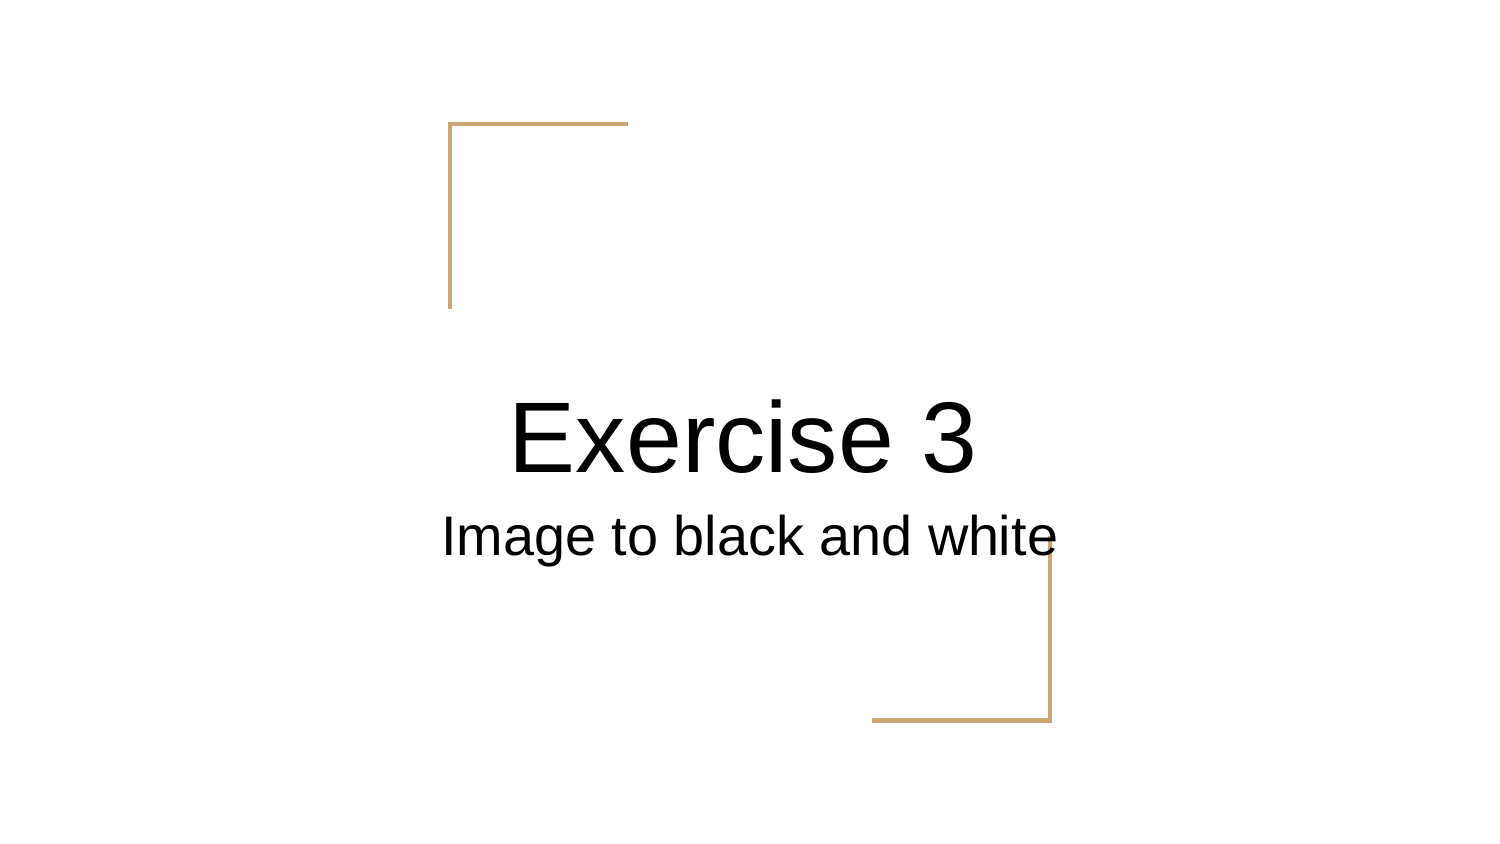

# Exercise 3
Image to black and white